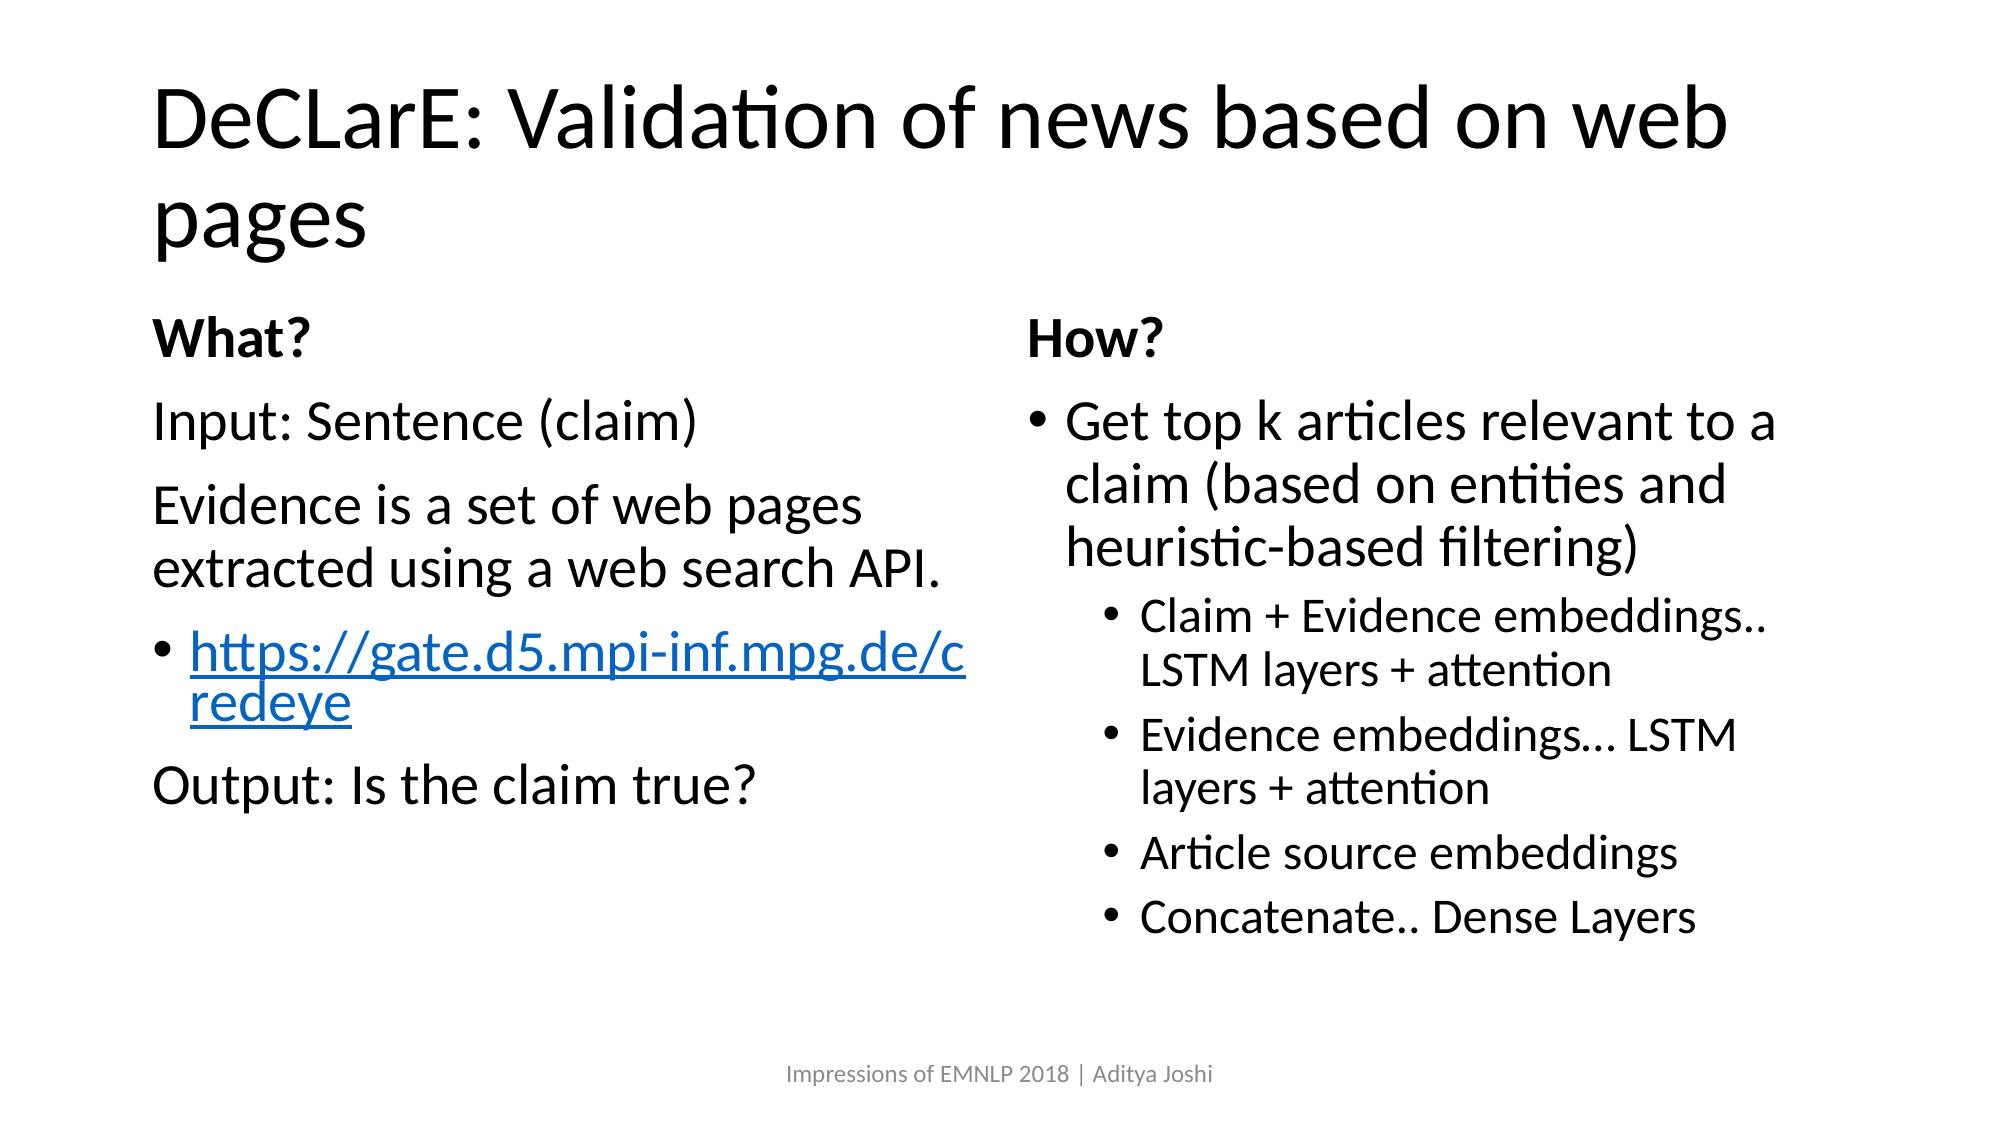

# DeCLarE: Validation of news based on web pages
What?
Input: Sentence (claim)
Evidence is a set of web pages extracted using a web search API.
https://gate.d5.mpi-inf.mpg.de/credeye
Output: Is the claim true?
How?
Get top k articles relevant to a claim (based on entities and heuristic-based filtering)
Claim + Evidence embeddings.. LSTM layers + attention
Evidence embeddings… LSTM layers + attention
Article source embeddings
Concatenate.. Dense Layers
Impressions of EMNLP 2018 | Aditya Joshi